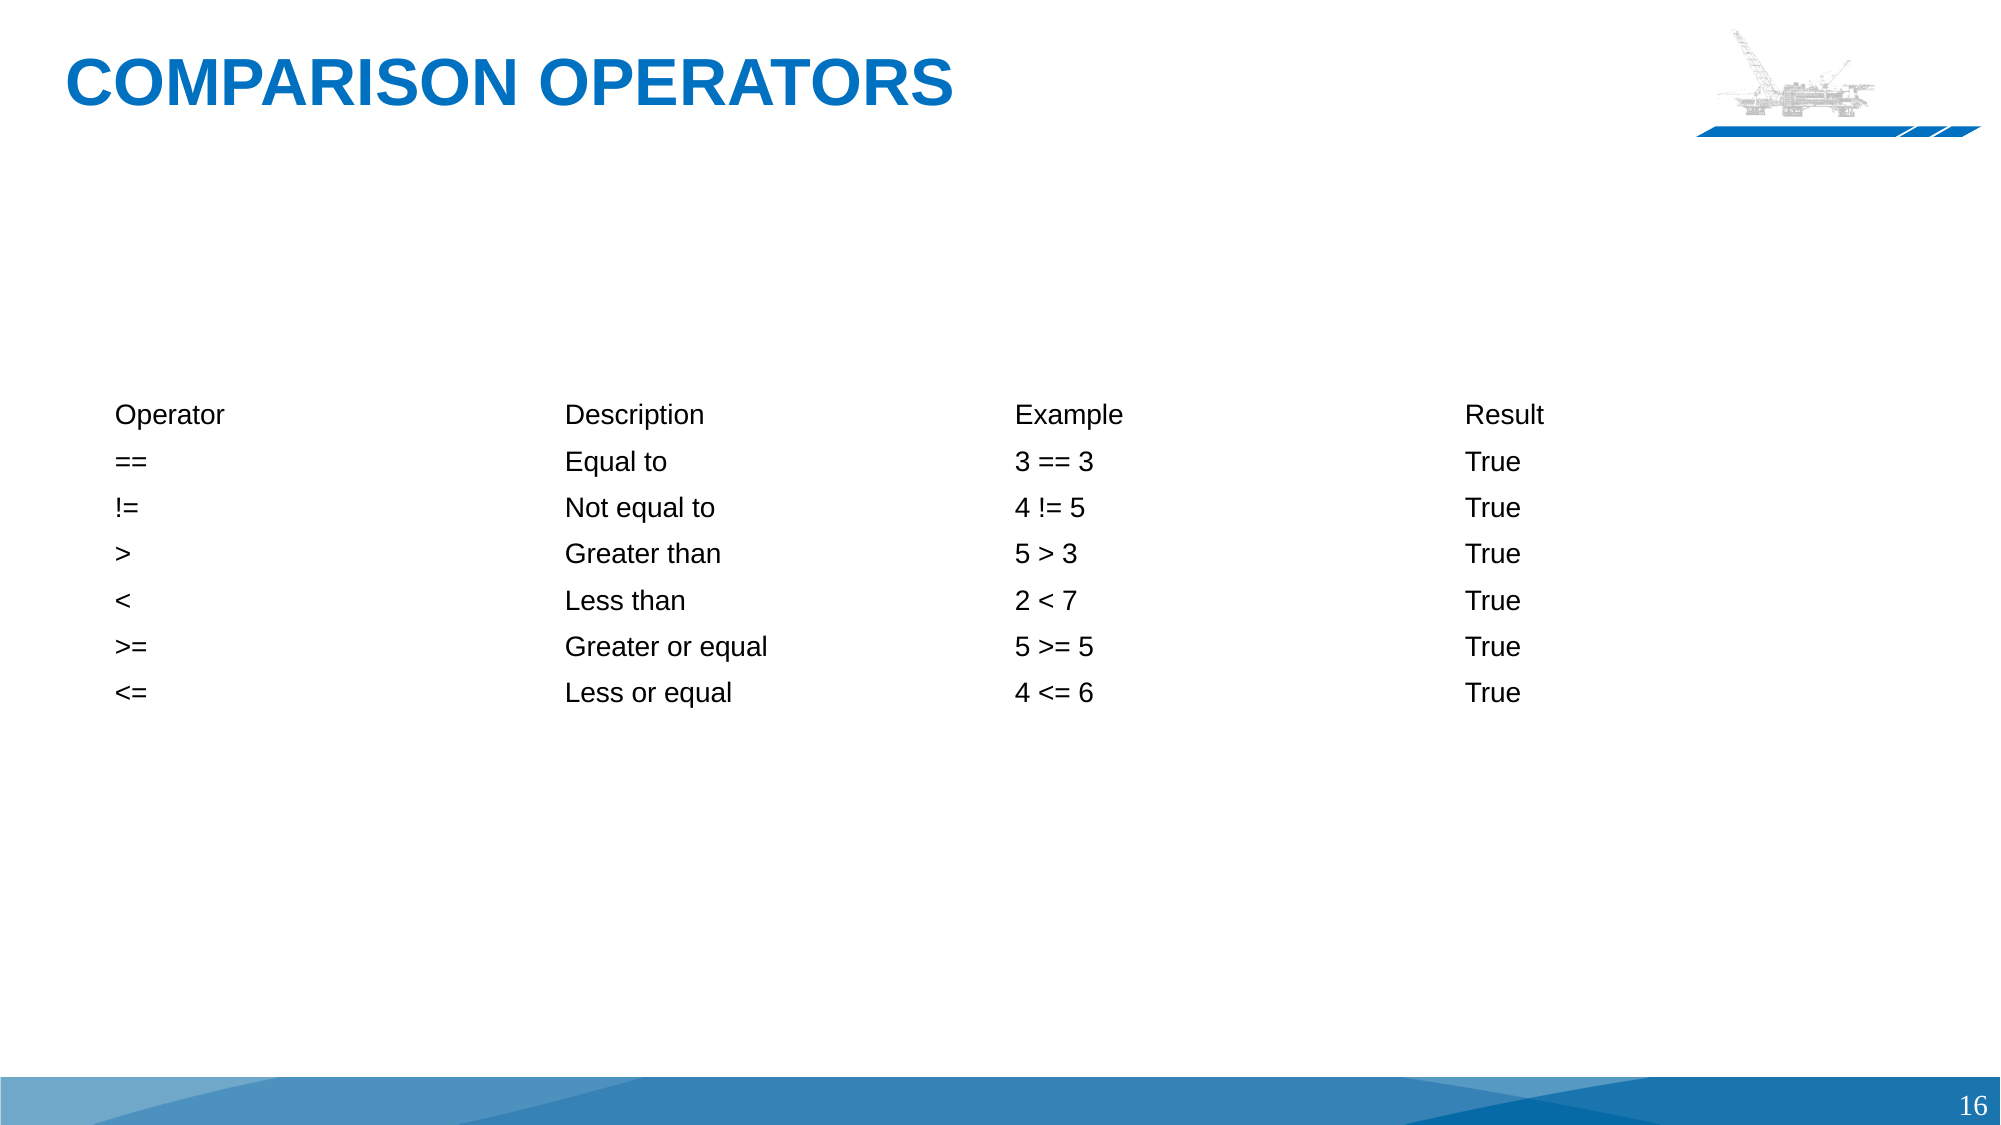

# COMPARISON OPERATORS
| Operator | Description | Example | Result |
| --- | --- | --- | --- |
| == | Equal to | 3 == 3 | True |
| != | Not equal to | 4 != 5 | True |
| > | Greater than | 5 > 3 | True |
| < | Less than | 2 < 7 | True |
| >= | Greater or equal | 5 >= 5 | True |
| <= | Less or equal | 4 <= 6 | True |